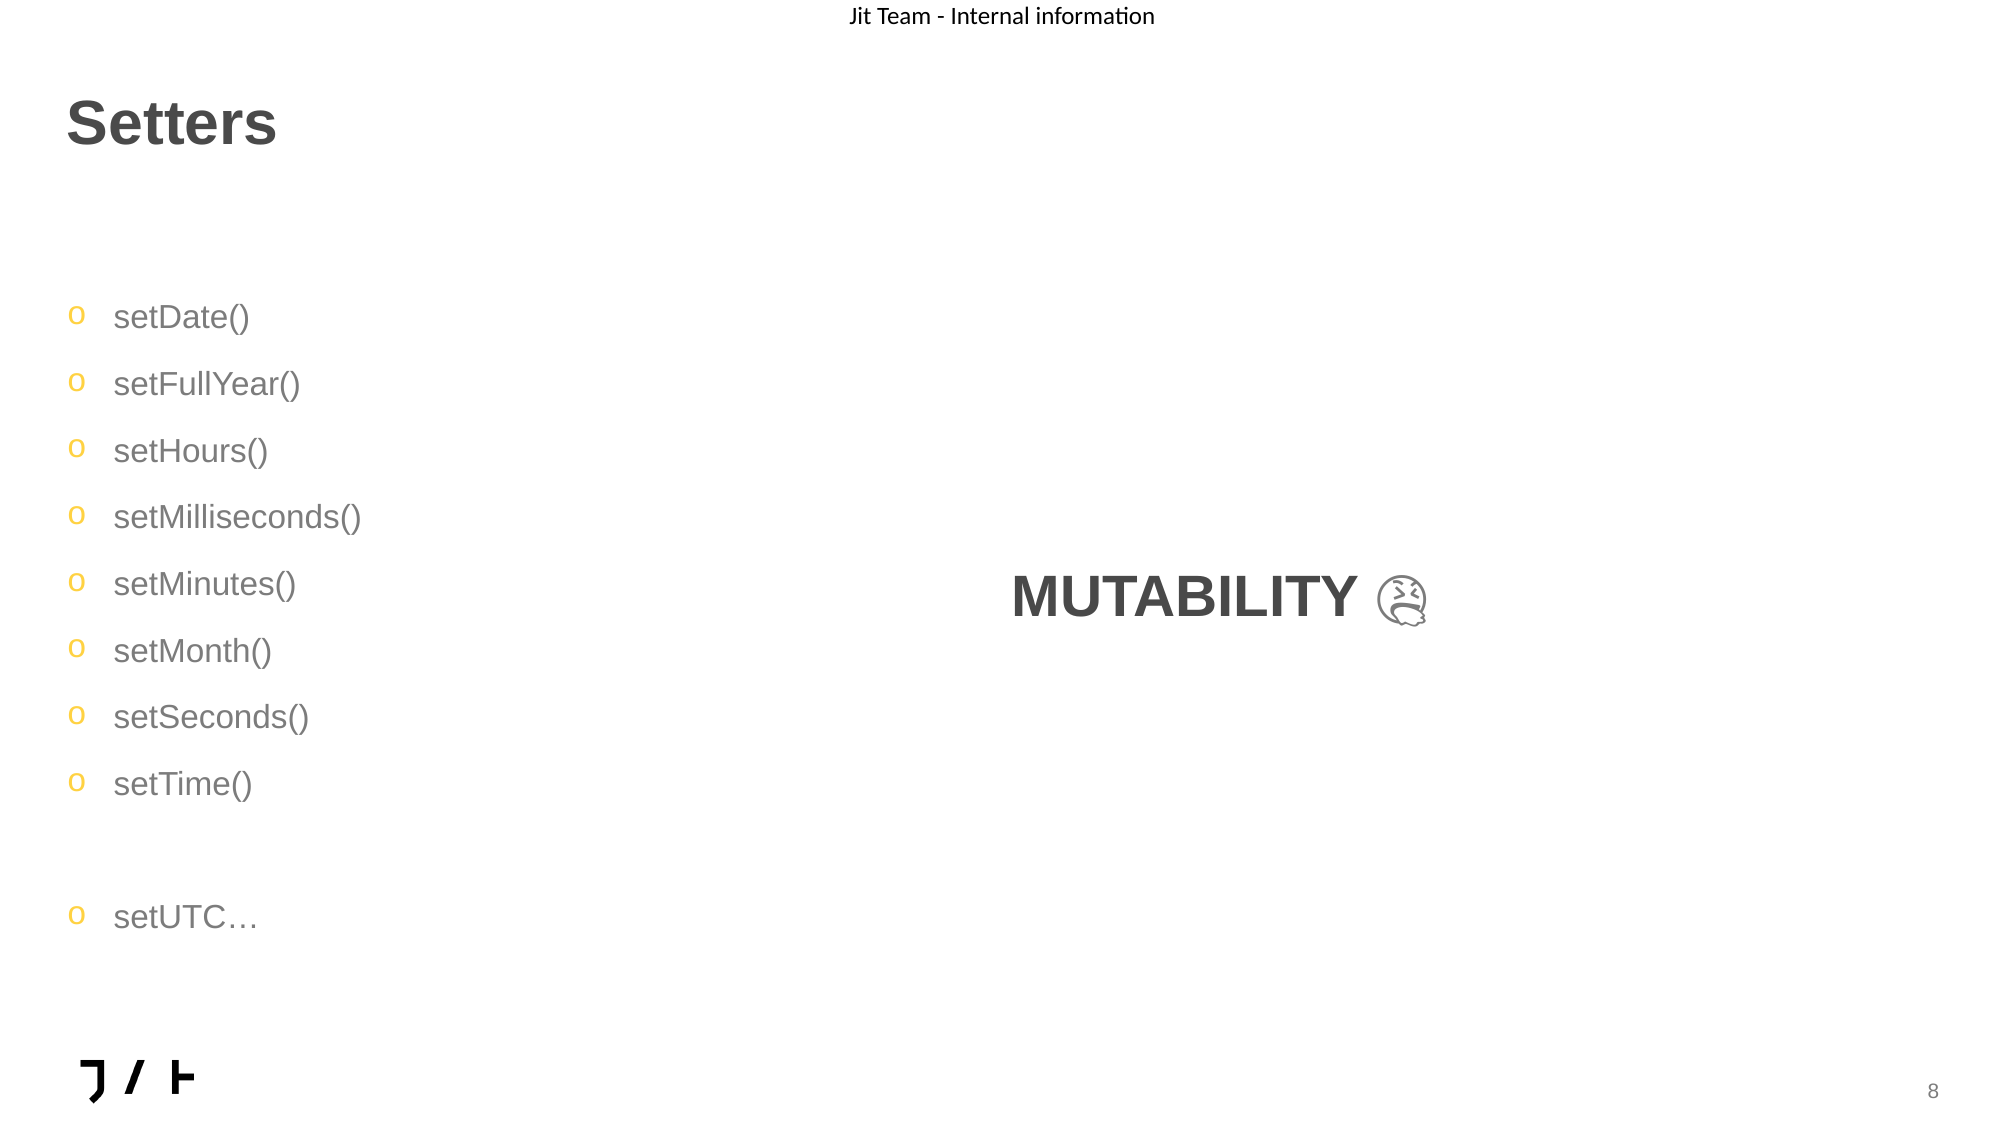

# Setters
setDate()
setFullYear()
setHours()
setMilliseconds()
setMinutes()
setMonth()
setSeconds()
setTime()

setUTC…

MUTABILITY 🤮

8